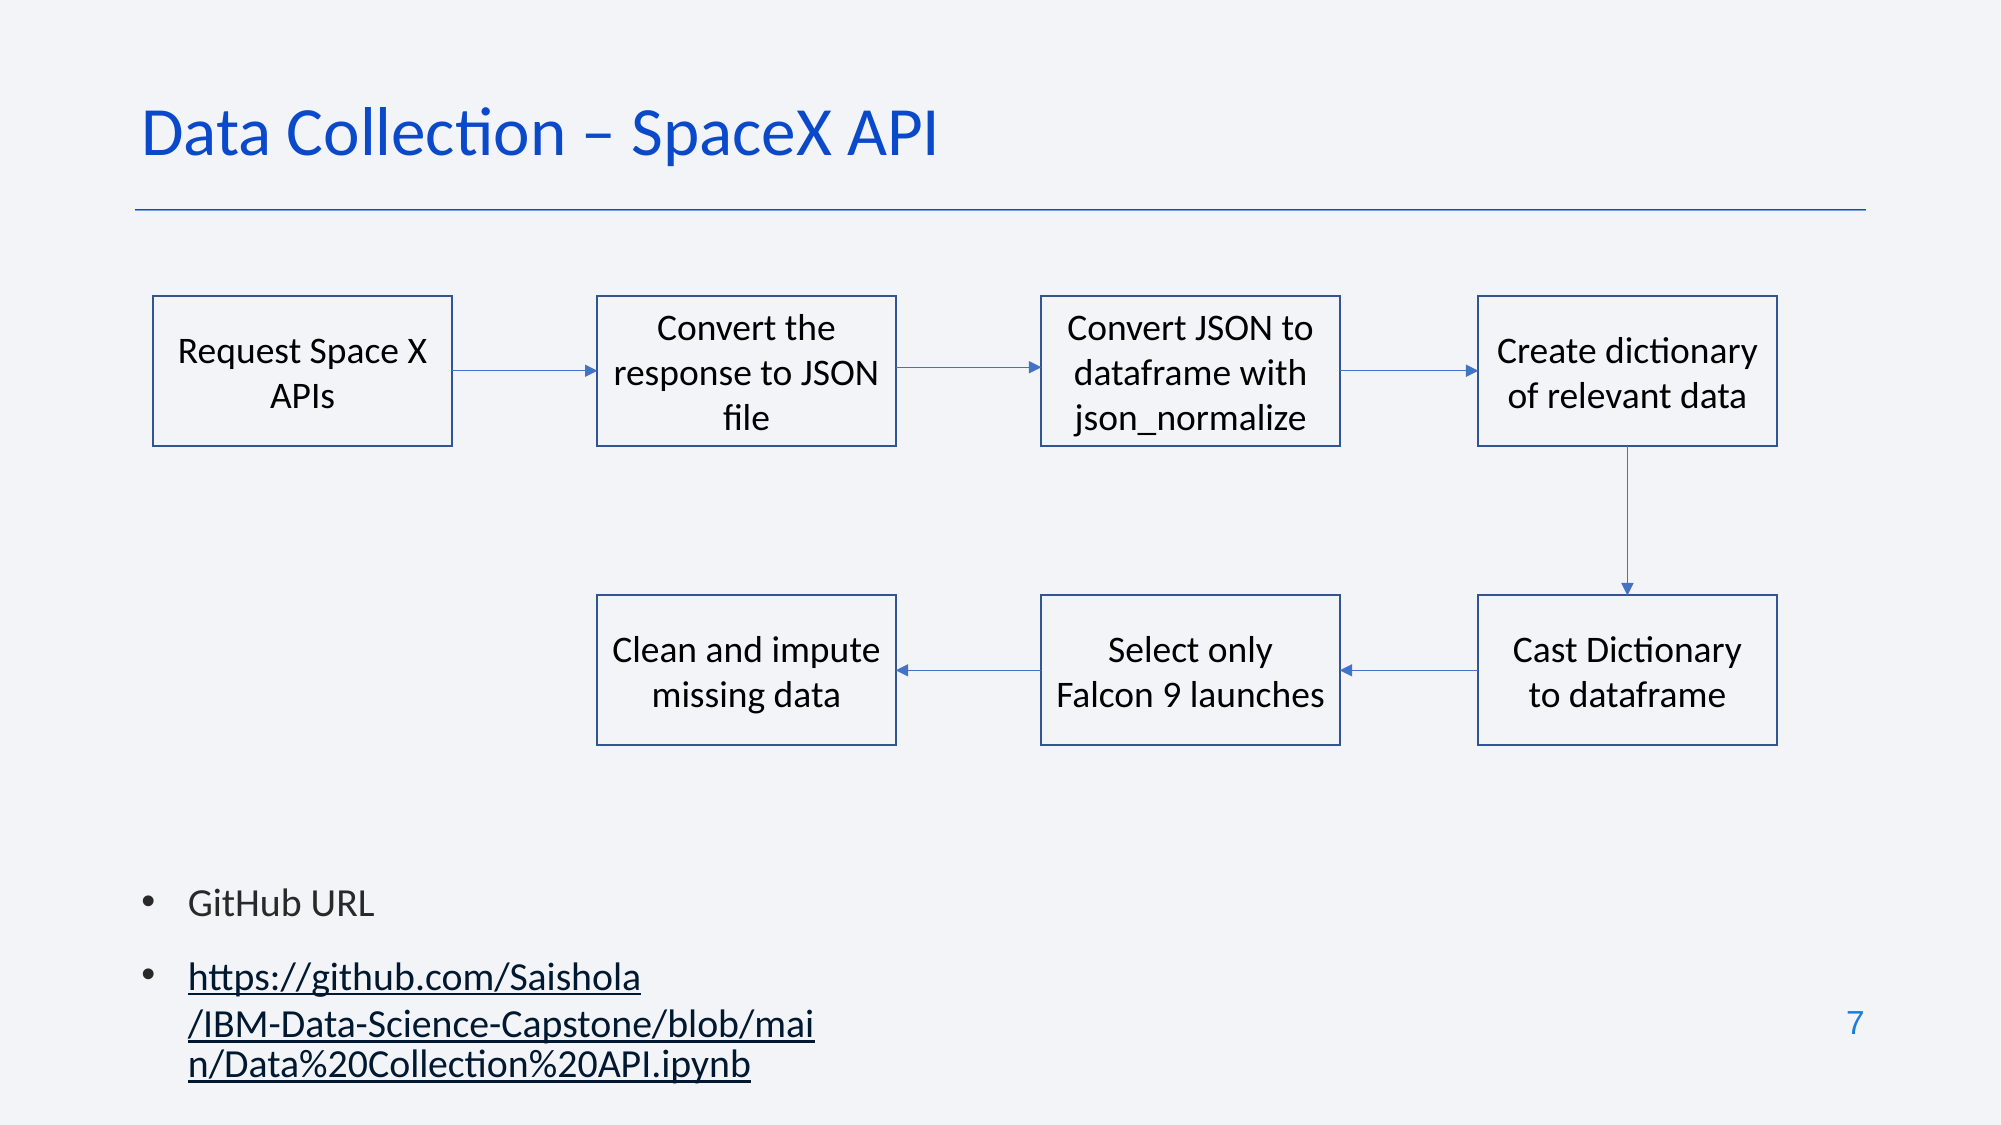

Data Collection – SpaceX API
Request Space X APIs
Convert the response to JSON file
Convert JSON to dataframe with json_normalize
Create dictionary of relevant data
Clean and impute missing data
Select only Falcon 9 launches
Cast Dictionary to dataframe

GitHub URL
https://github.com/Saishola/IBM-Data-Science-Capstone/blob/main/Data%20Collection%20API.ipynb

7